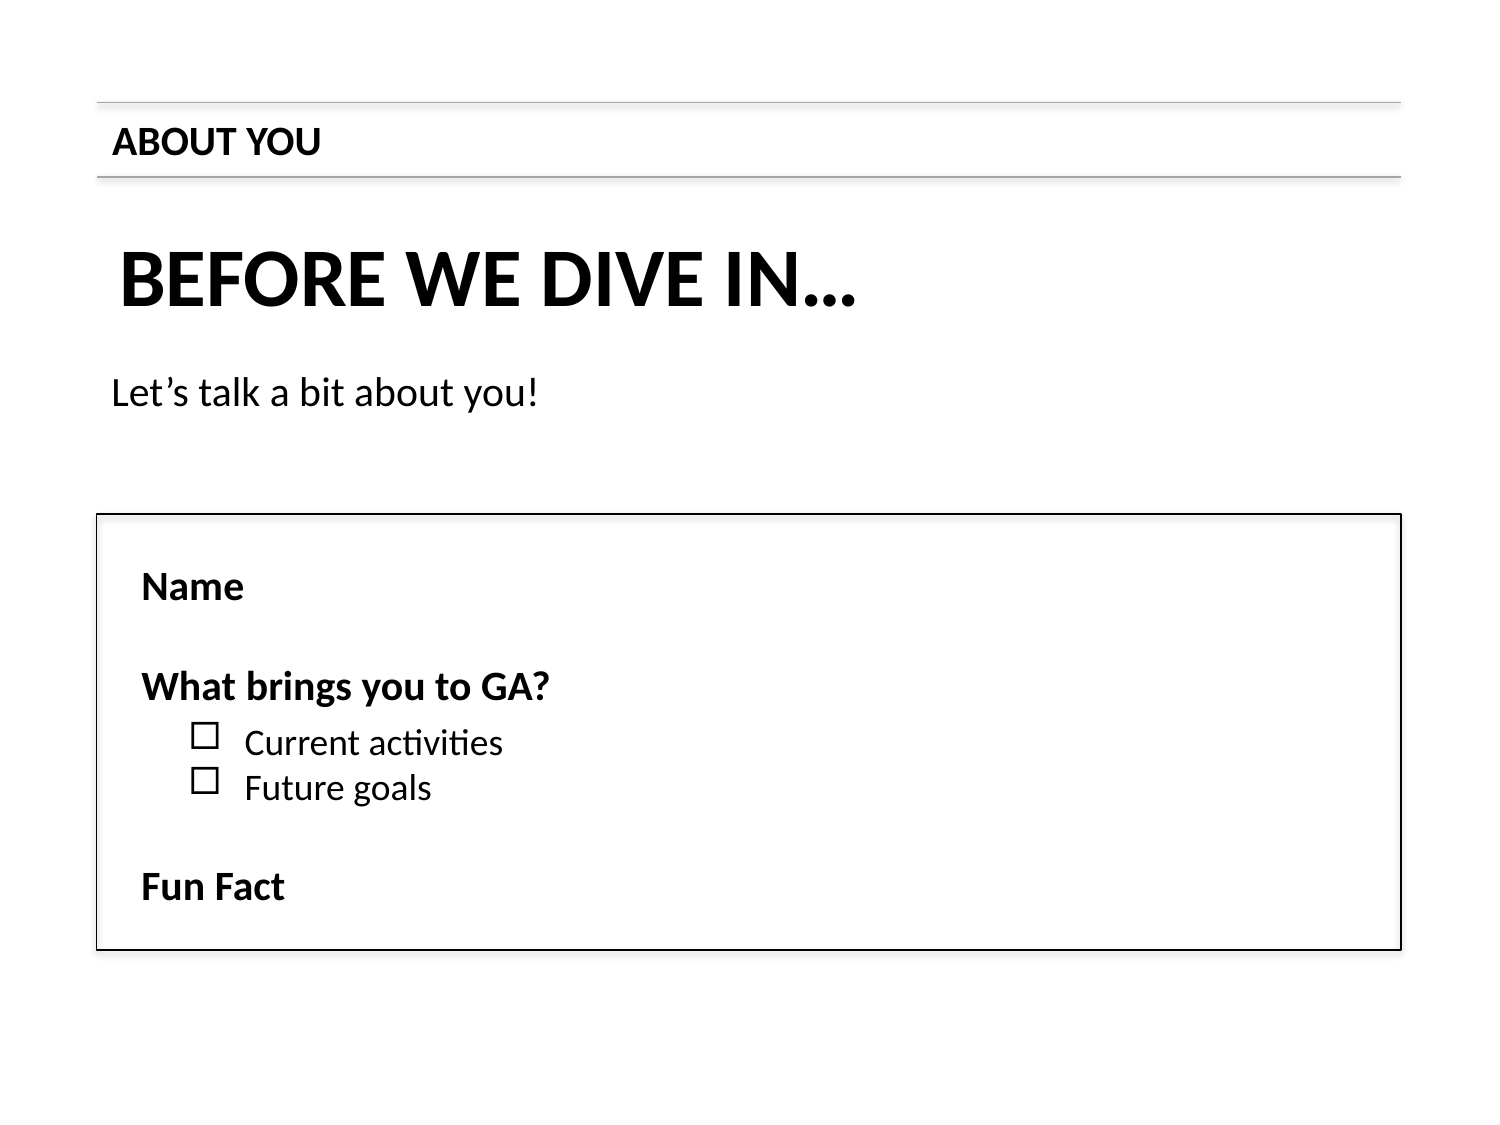

ABOUT YOU
BEFORE WE DIVE IN…
Let’s talk a bit about you!

Name

What brings you to GA?

Fun Fact

Current activities
Future goals